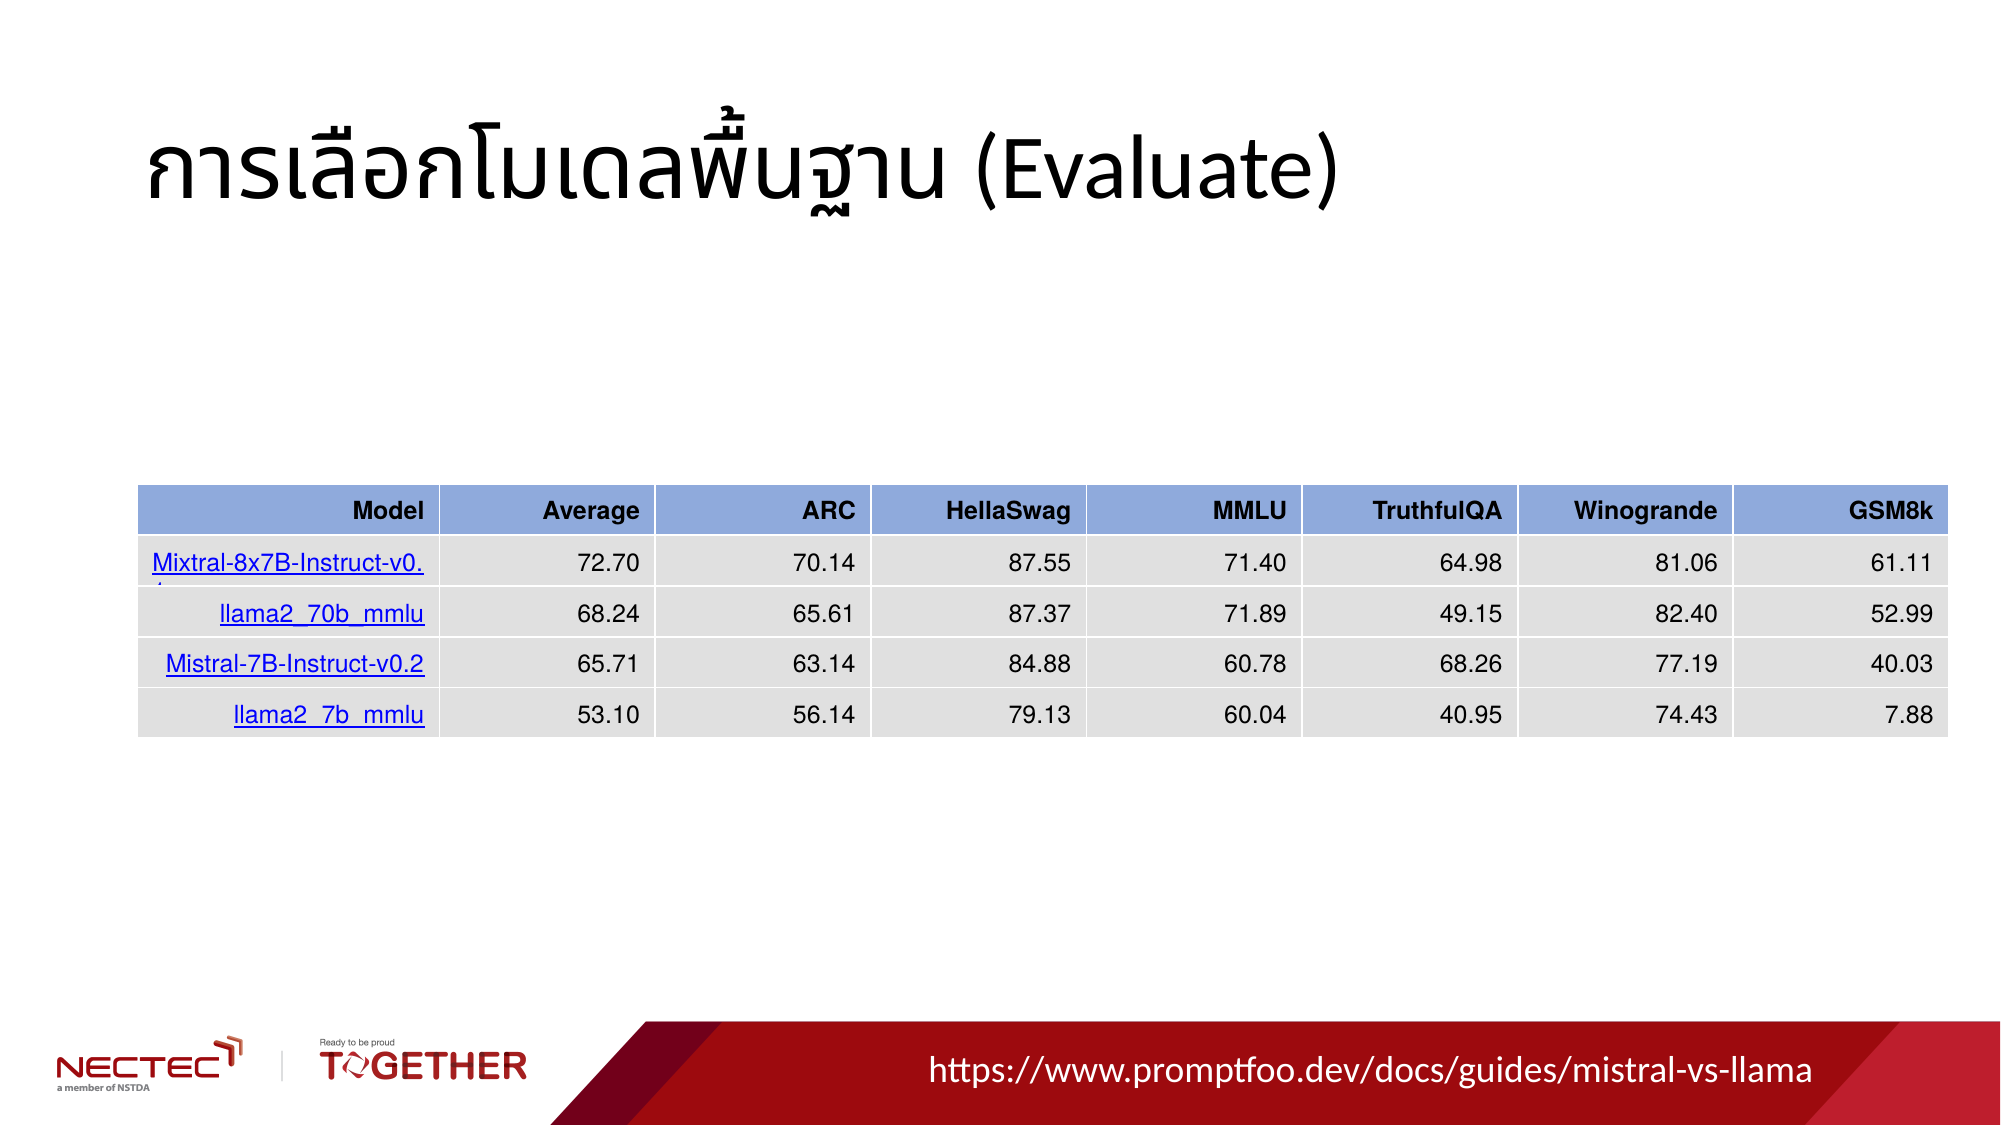

# การเลือกโมเดลพื้นฐาน (Evaluate)
| Model | Average | ARC | HellaSwag | MMLU | TruthfulQA | Winogrande | GSM8k |
| --- | --- | --- | --- | --- | --- | --- | --- |
| Mixtral-8x7B-Instruct-v0.1 | 72.70 | 70.14 | 87.55 | 71.40 | 64.98 | 81.06 | 61.11 |
| llama2\_70b\_mmlu | 68.24 | 65.61 | 87.37 | 71.89 | 49.15 | 82.40 | 52.99 |
| Mistral-7B-Instruct-v0.2 | 65.71 | 63.14 | 84.88 | 60.78 | 68.26 | 77.19 | 40.03 |
| llama2\_7b\_mmlu | 53.10 | 56.14 | 79.13 | 60.04 | 40.95 | 74.43 | 7.88 |
https://www.promptfoo.dev/docs/guides/mistral-vs-llama